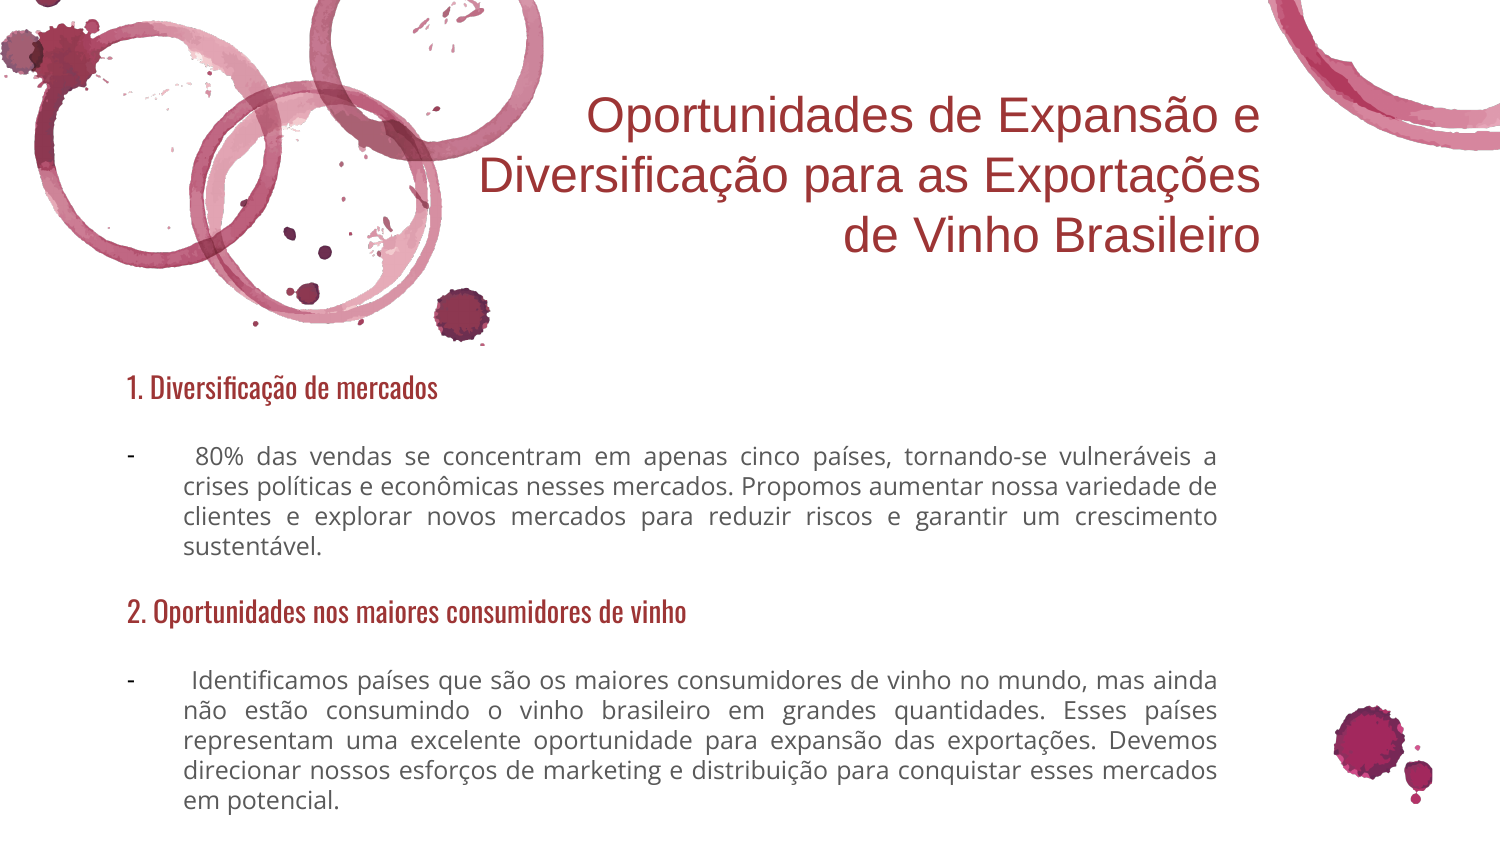

# Oportunidades de Expansão e Diversificação para as Exportações de Vinho Brasileiro
1. Diversificação de mercados

 80% das vendas se concentram em apenas cinco países, tornando-se vulneráveis a crises políticas e econômicas nesses mercados. Propomos aumentar nossa variedade de clientes e explorar novos mercados para reduzir riscos e garantir um crescimento sustentável.

2. Oportunidades nos maiores consumidores de vinho

 Identificamos países que são os maiores consumidores de vinho no mundo, mas ainda não estão consumindo o vinho brasileiro em grandes quantidades. Esses países representam uma excelente oportunidade para expansão das exportações. Devemos direcionar nossos esforços de marketing e distribuição para conquistar esses mercados em potencial.
01
02
03
04